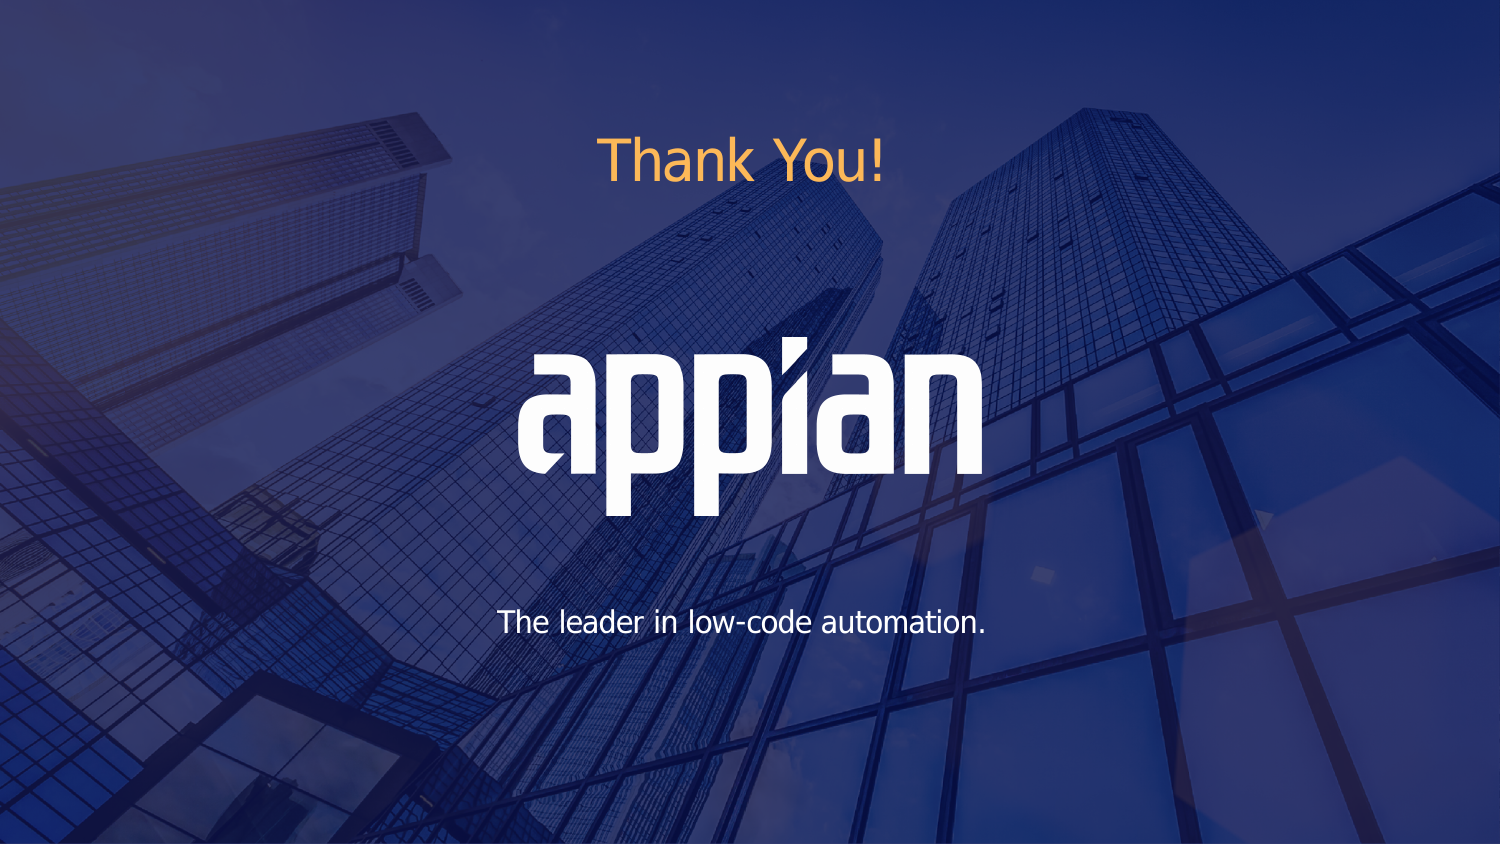

Thank You!
# The leader in low-code automation.